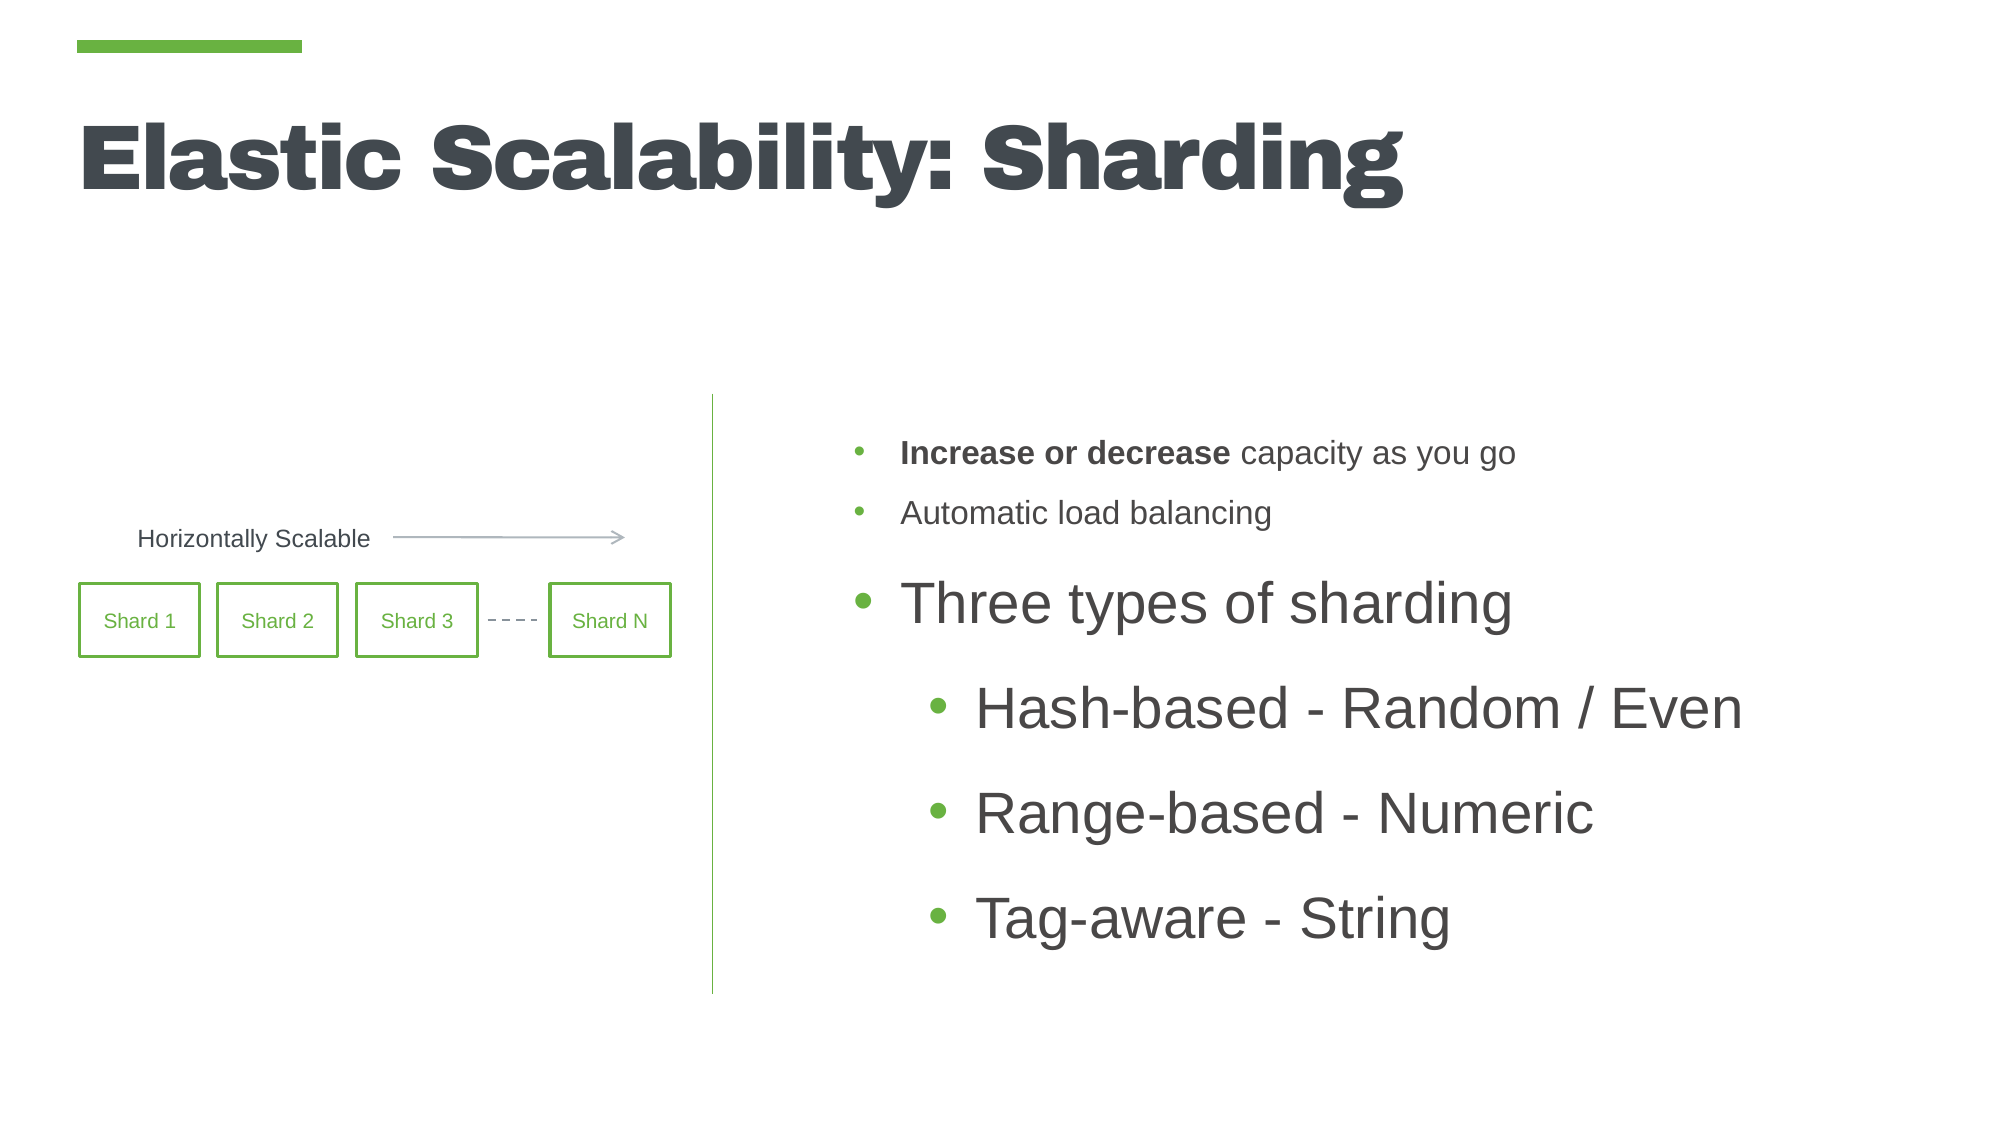

# Elastic Scalability: Sharding
Increase or decrease capacity as you go
Automatic load balancing
Three types of sharding
Hash-based - Random / Even
Range-based - Numeric
Tag-aware - String
Horizontally Scalable

Shard 1

Shard 2

Shard 3

Shard N